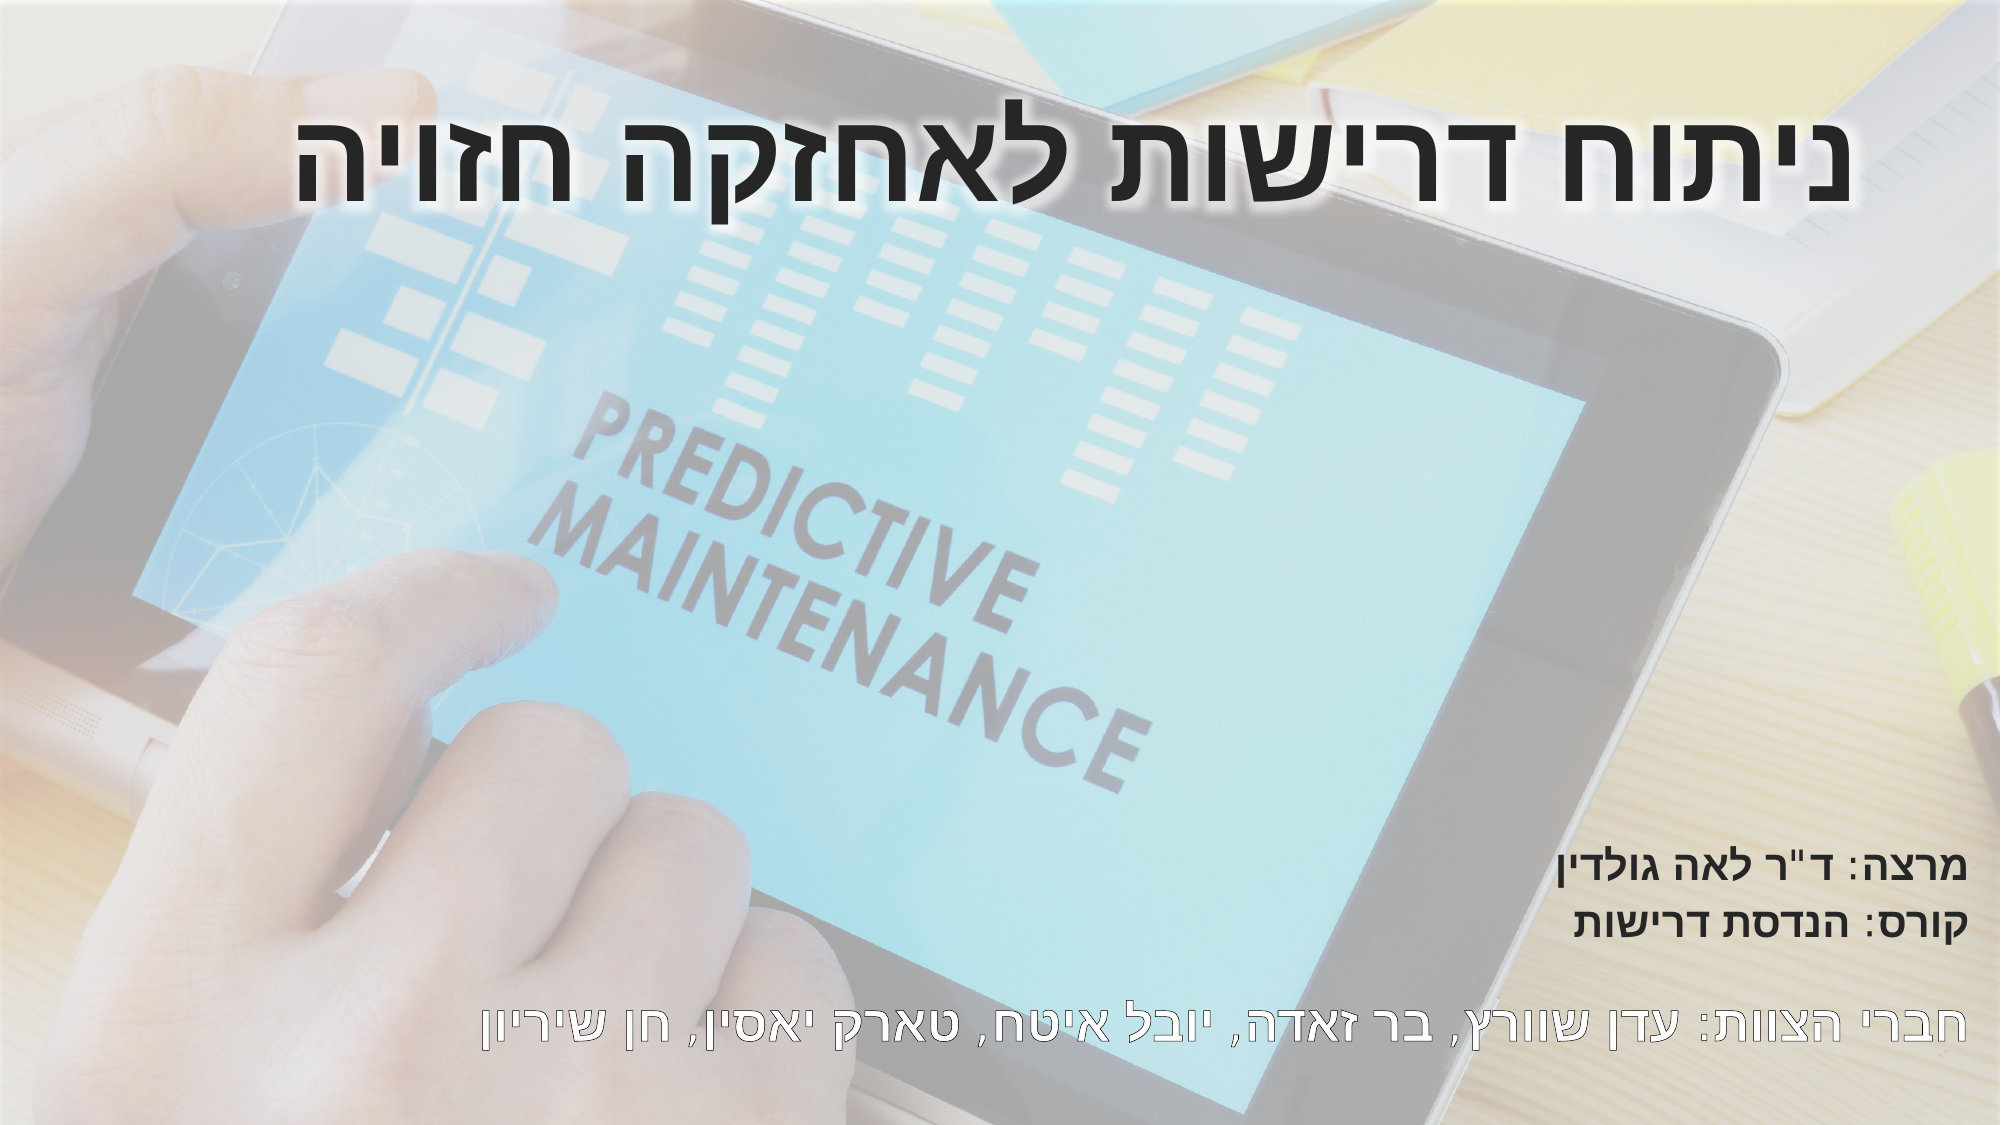

ניתוח דרישות לאחזקה חזויה
מרצה: ד"ר לאה גולדין
קורס: הנדסת דרישות

חברי הצוות: עדן שוורץ, בר זאדה, יובל איטח, טארק יאסין, חן שיריון